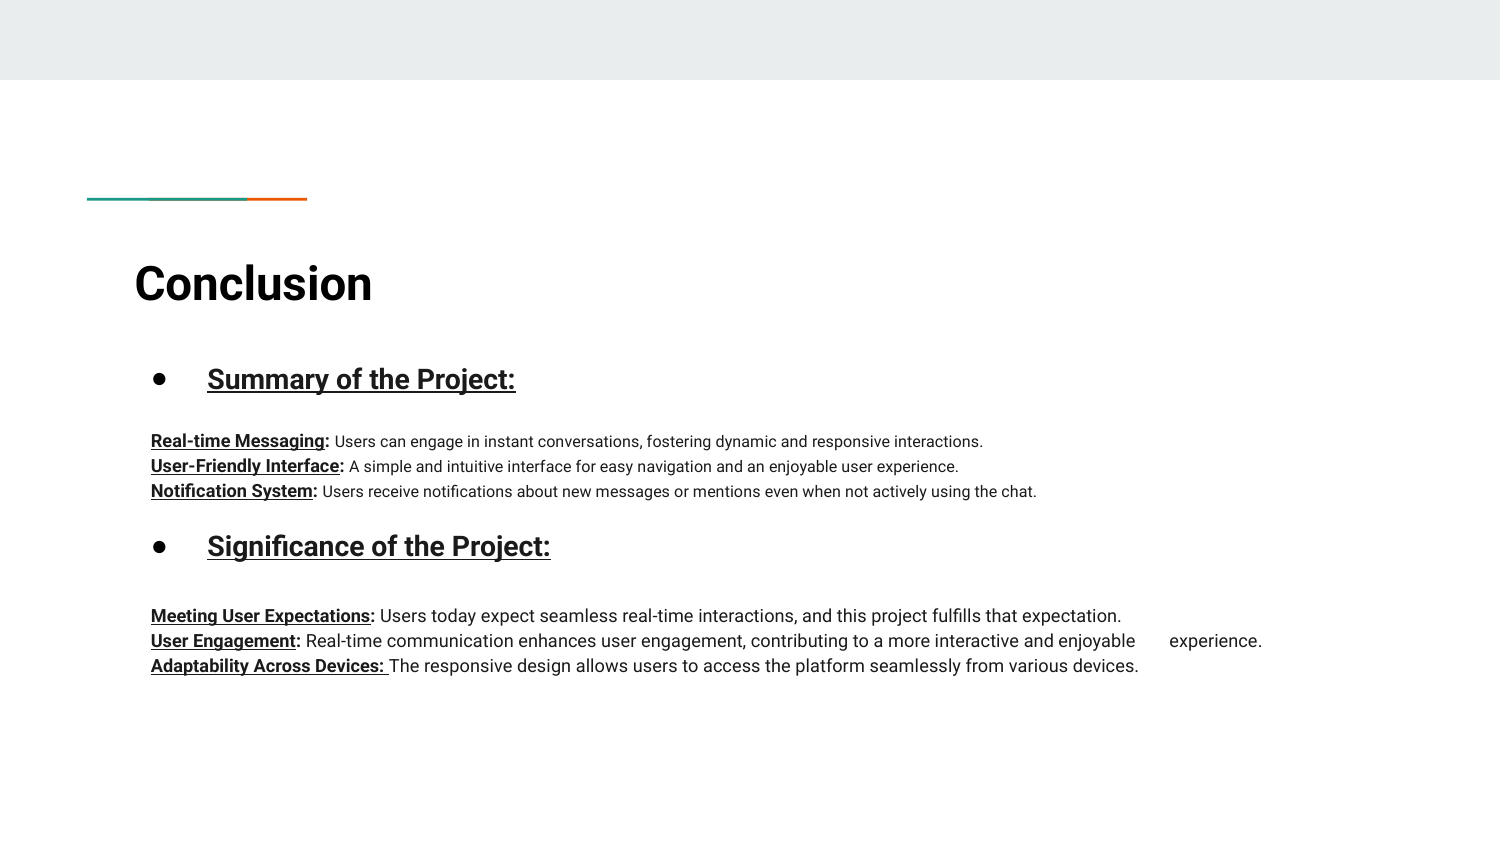

# Conclusion

Summary of the Project:

	Real-time Messaging: Users can engage in instant conversations, fostering dynamic and responsive interactions.
	User-Friendly Interface: A simple and intuitive interface for easy navigation and an enjoyable user experience.
	Notification System: Users receive notifications about new messages or mentions even when not actively using the chat.

Significance of the Project:

	Meeting User Expectations: Users today expect seamless real-time interactions, and this project fulfills that expectation.
	User Engagement: Real-time communication enhances user engagement, contributing to a more interactive and enjoyable 	experience.
	Adaptability Across Devices: The responsive design allows users to access the platform seamlessly from various devices.